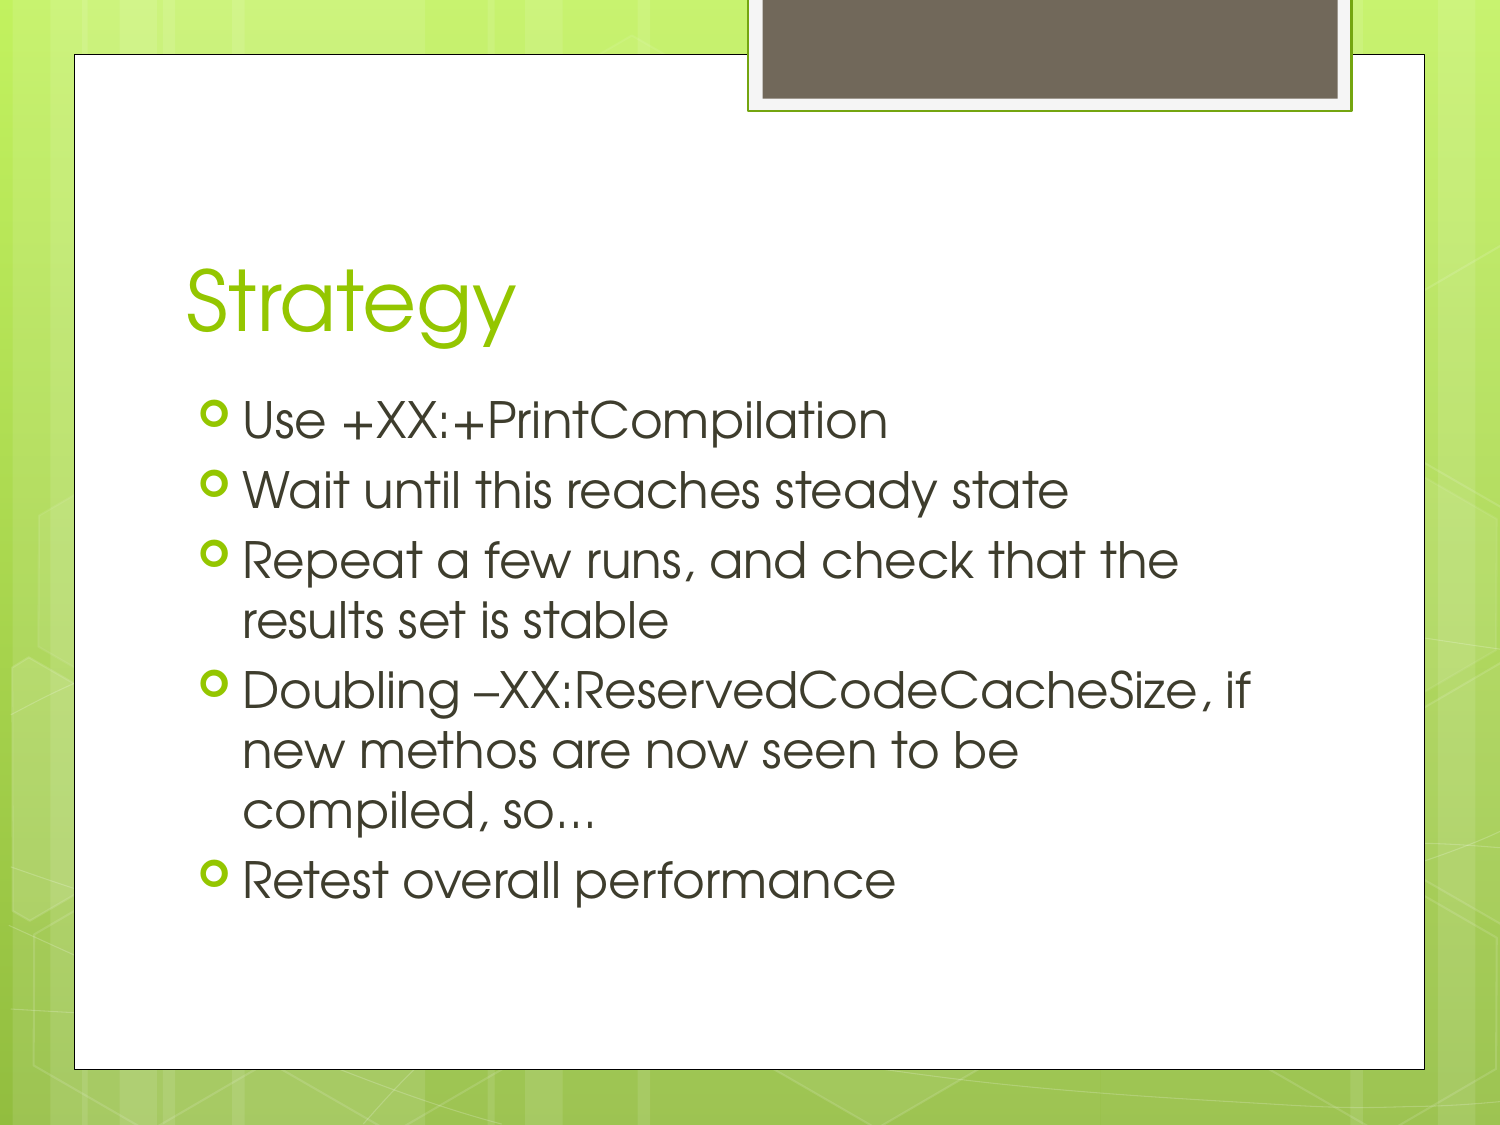

# Strategy
Use +XX:+PrintCompilation
Wait until this reaches steady state
Repeat a few runs, and check that the results set is stable
Doubling –XX:ReservedCodeCacheSize, if new methos are now seen to be compiled, so...
Retest overall performance